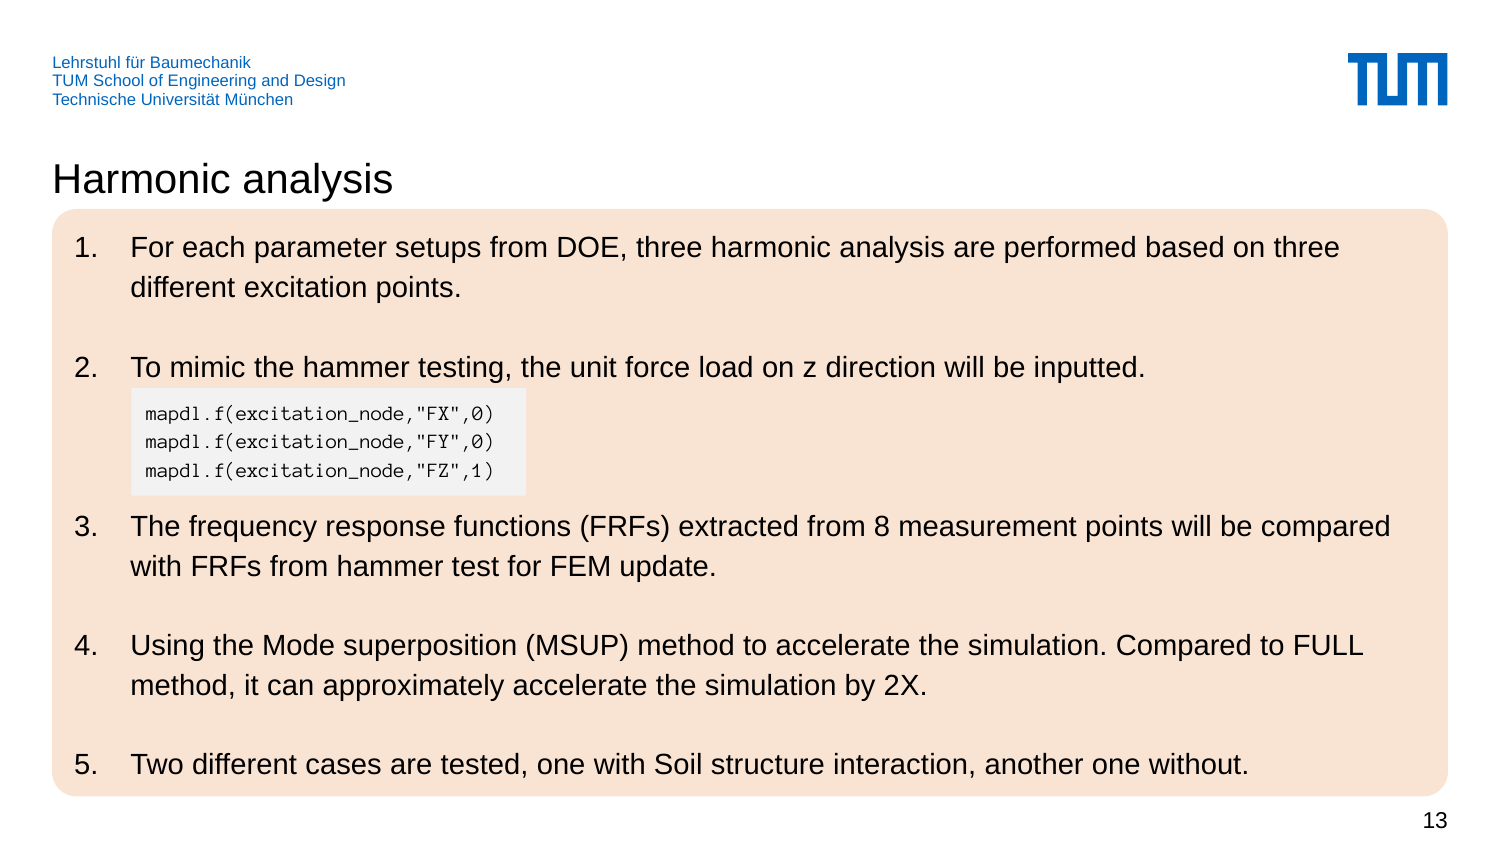

# Harmonic analysis
For each parameter setups from DOE, three harmonic analysis are performed based on three different excitation points.

To mimic the hammer testing, the unit force load on z direction will be inputted.

The frequency response functions (FRFs) extracted from 8 measurement points will be compared with FRFs from hammer test for FEM update.

Using the Mode superposition (MSUP) method to accelerate the simulation. Compared to FULL method, it can approximately accelerate the simulation by 2X.

Two different cases are tested, one with Soil structure interaction, another one without.

mapdl.f(excitation_node,"FX",0)
mapdl.f(excitation_node,"FY",0)
mapdl.f(excitation_node,"FZ",1)
13